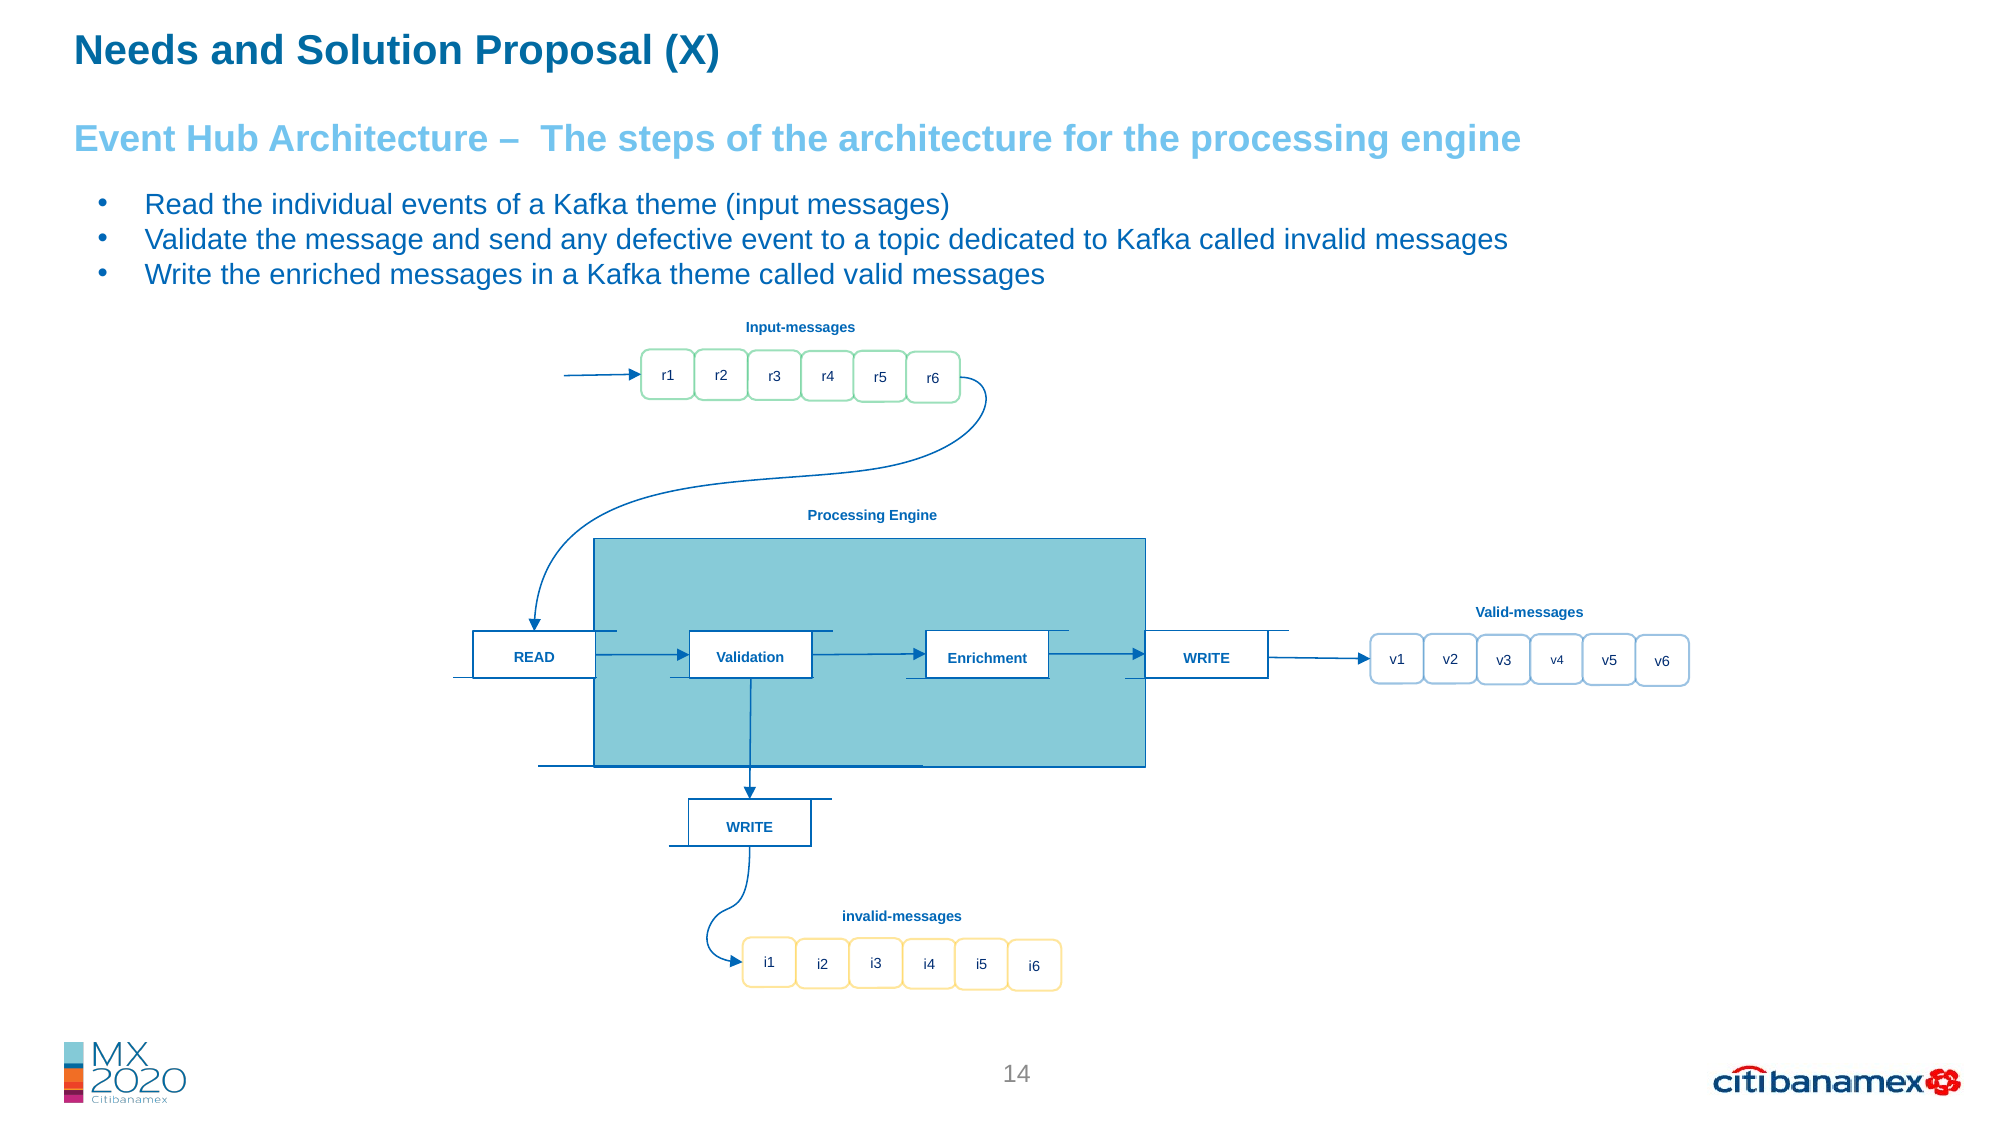

Needs and Solution Proposal (X)
Event Hub Architecture –  The steps of the architecture for the processing engine
Read the individual events of a Kafka theme (input messages)
Validate the message and send any defective event to a topic dedicated to Kafka called invalid messages
Write the enriched messages in a Kafka theme called valid messages
Input-messages
r1
r2
r3
r5
r4
r6
Processing Engine

Valid-messages

Enrichment

WRITE

Validation

READ
v1
v2
v5
v4
v3
v6

WRITE
invalid-messages
i1
i3
i2
i5
i4
i6